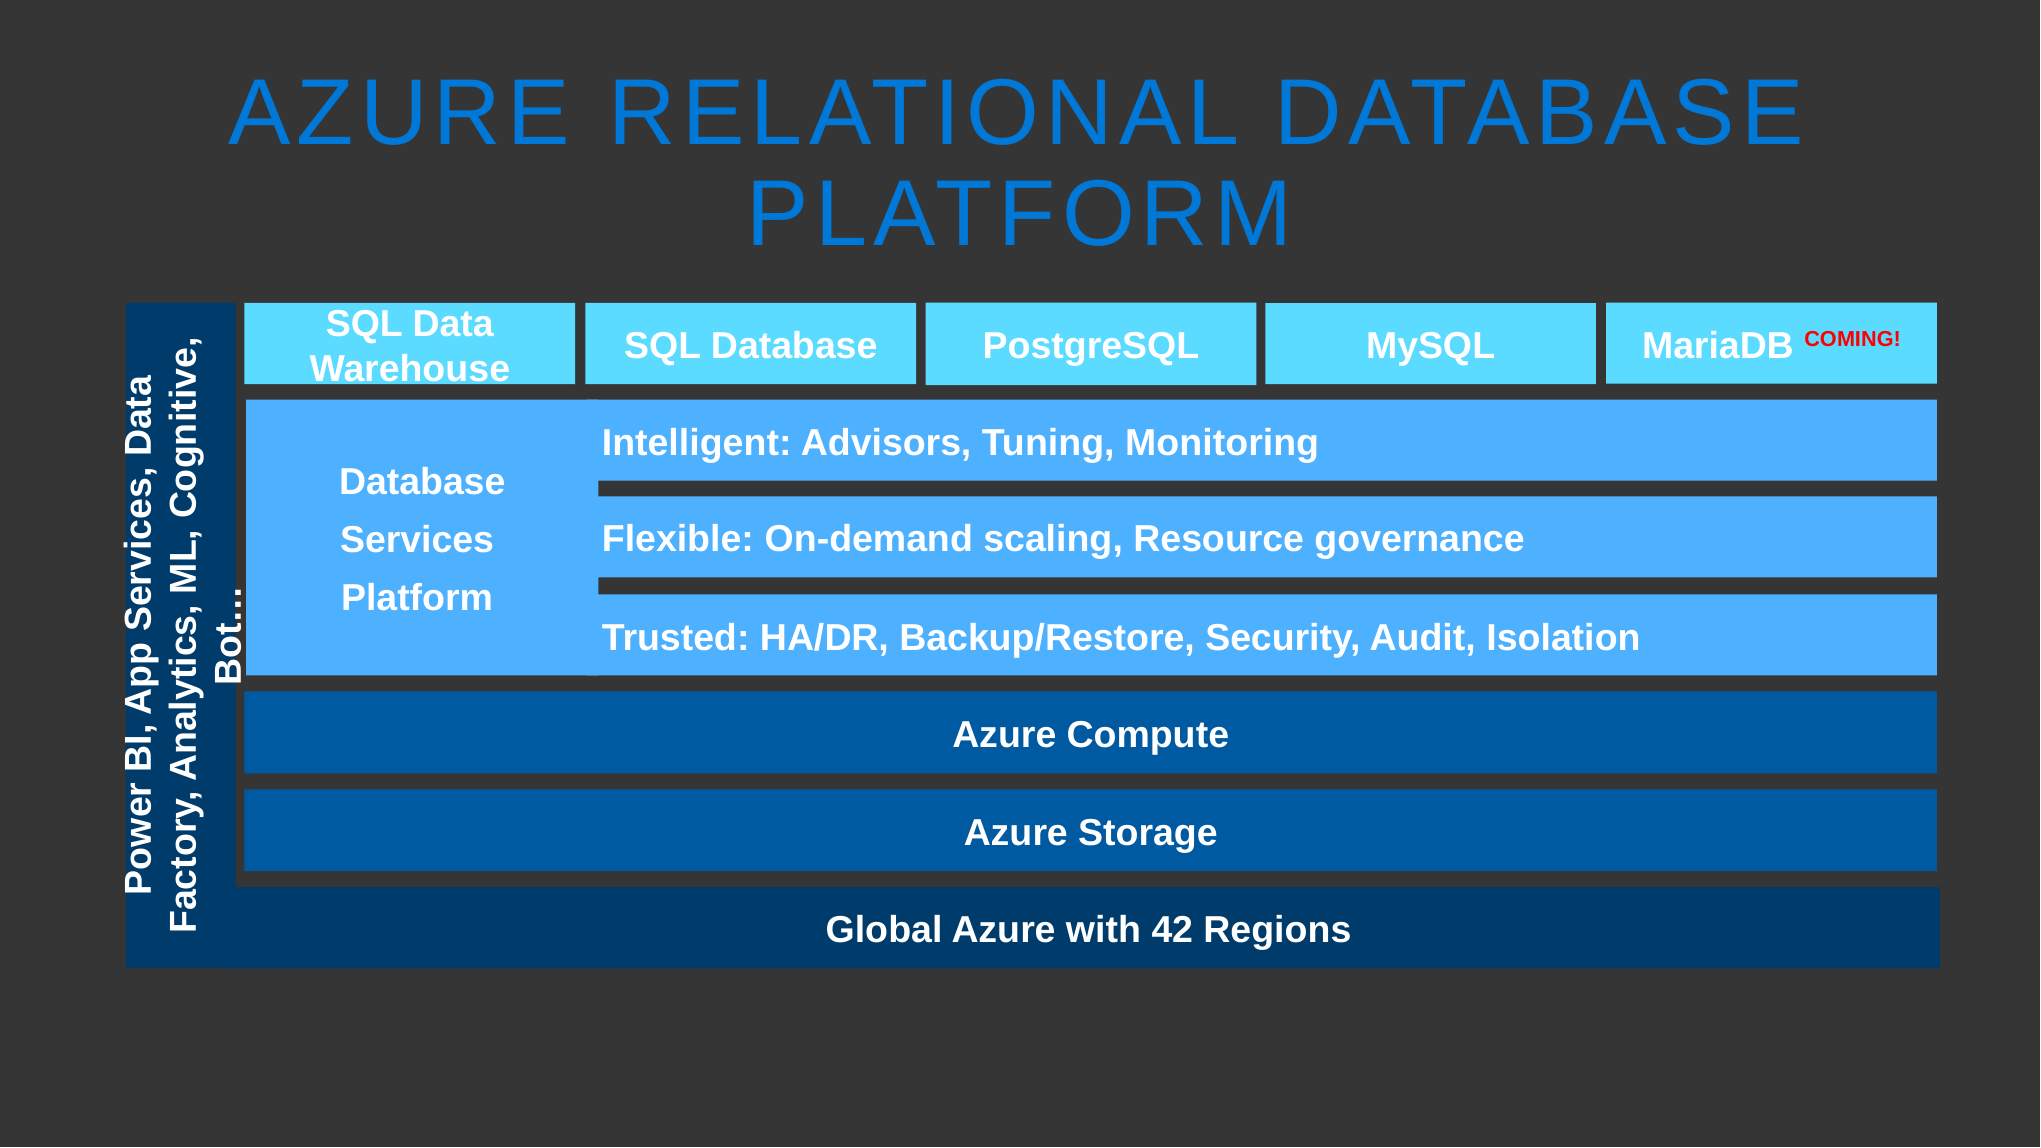

# Azure Relational Database Platform
PostgreSQL
MariaDB COMING!
Power BI, App Services, Data Factory, Analytics, ML, Cognitive, Bot…
SQL Data Warehouse
SQL Database
MySQL
Database
Services
Platform
Intelligent: Advisors, Tuning, Monitoring
Flexible: On-demand scaling, Resource governance
Trusted: HA/DR, Backup/Restore, Security, Audit, Isolation
Azure Compute
Azure Storage
 Global Azure with 42 Regions